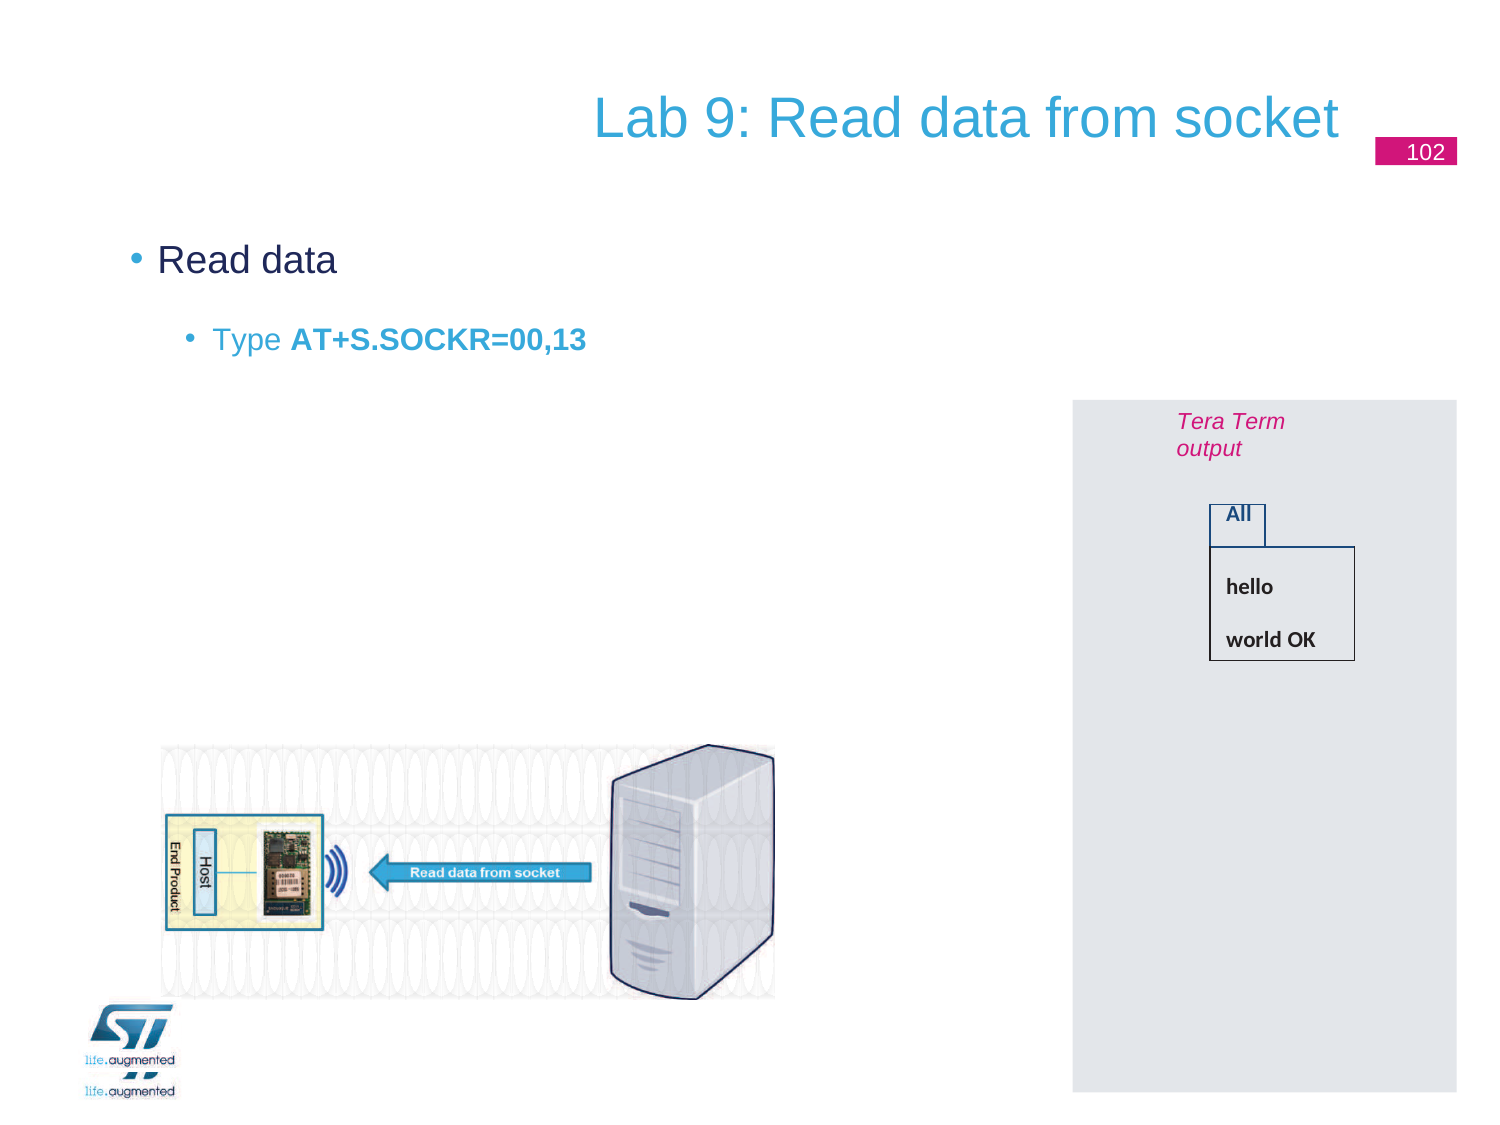

# Lab 9: Read data from socket
102
Read data

Type AT+S.SOCKR=00,13

Tera Term output
| All |  |
| --- | --- |
| hello world OK |  |